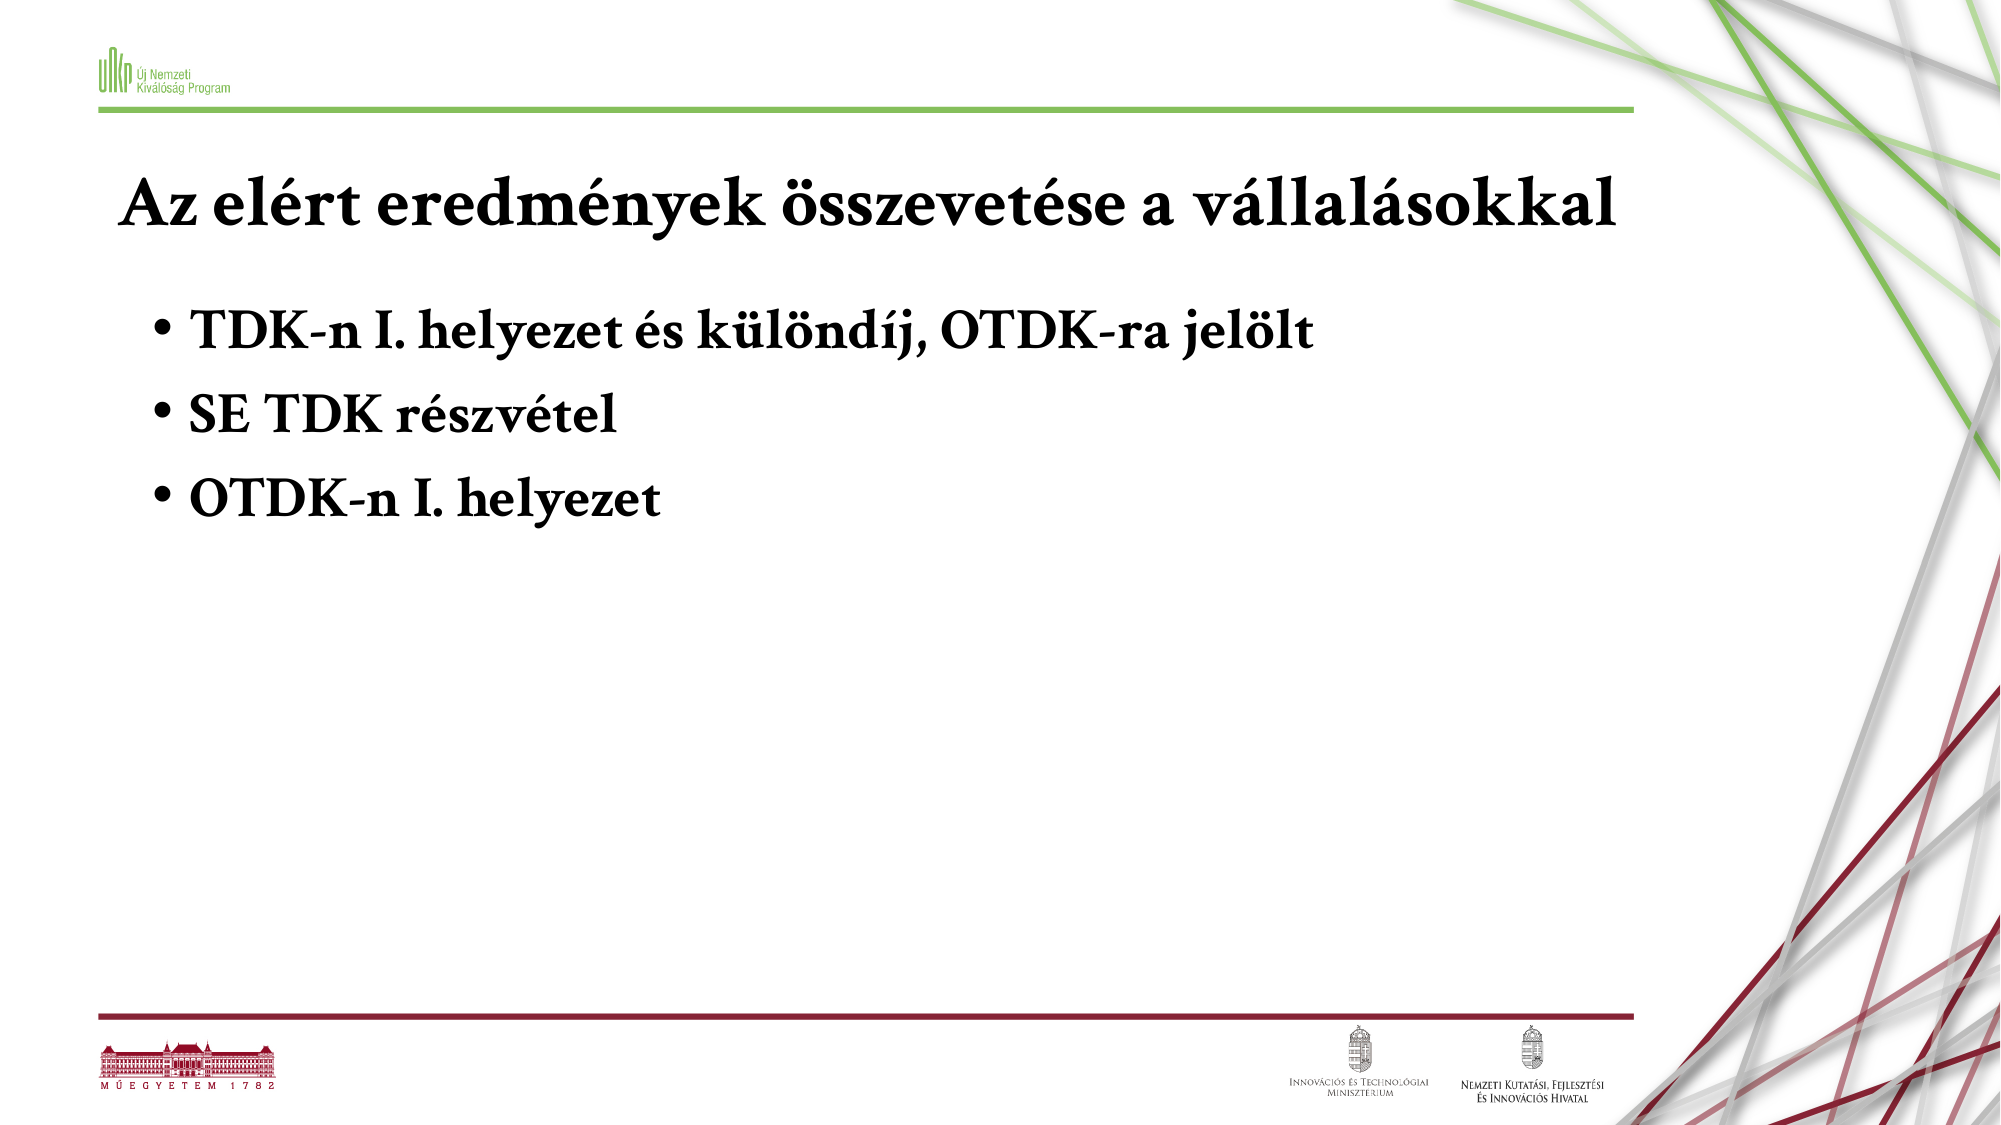

# Az elért eredmények összevetése a vállalásokkal
TDK-n I. helyezet és különdíj, OTDK-ra jelölt
SE TDK részvétel
OTDK-n I. helyezet